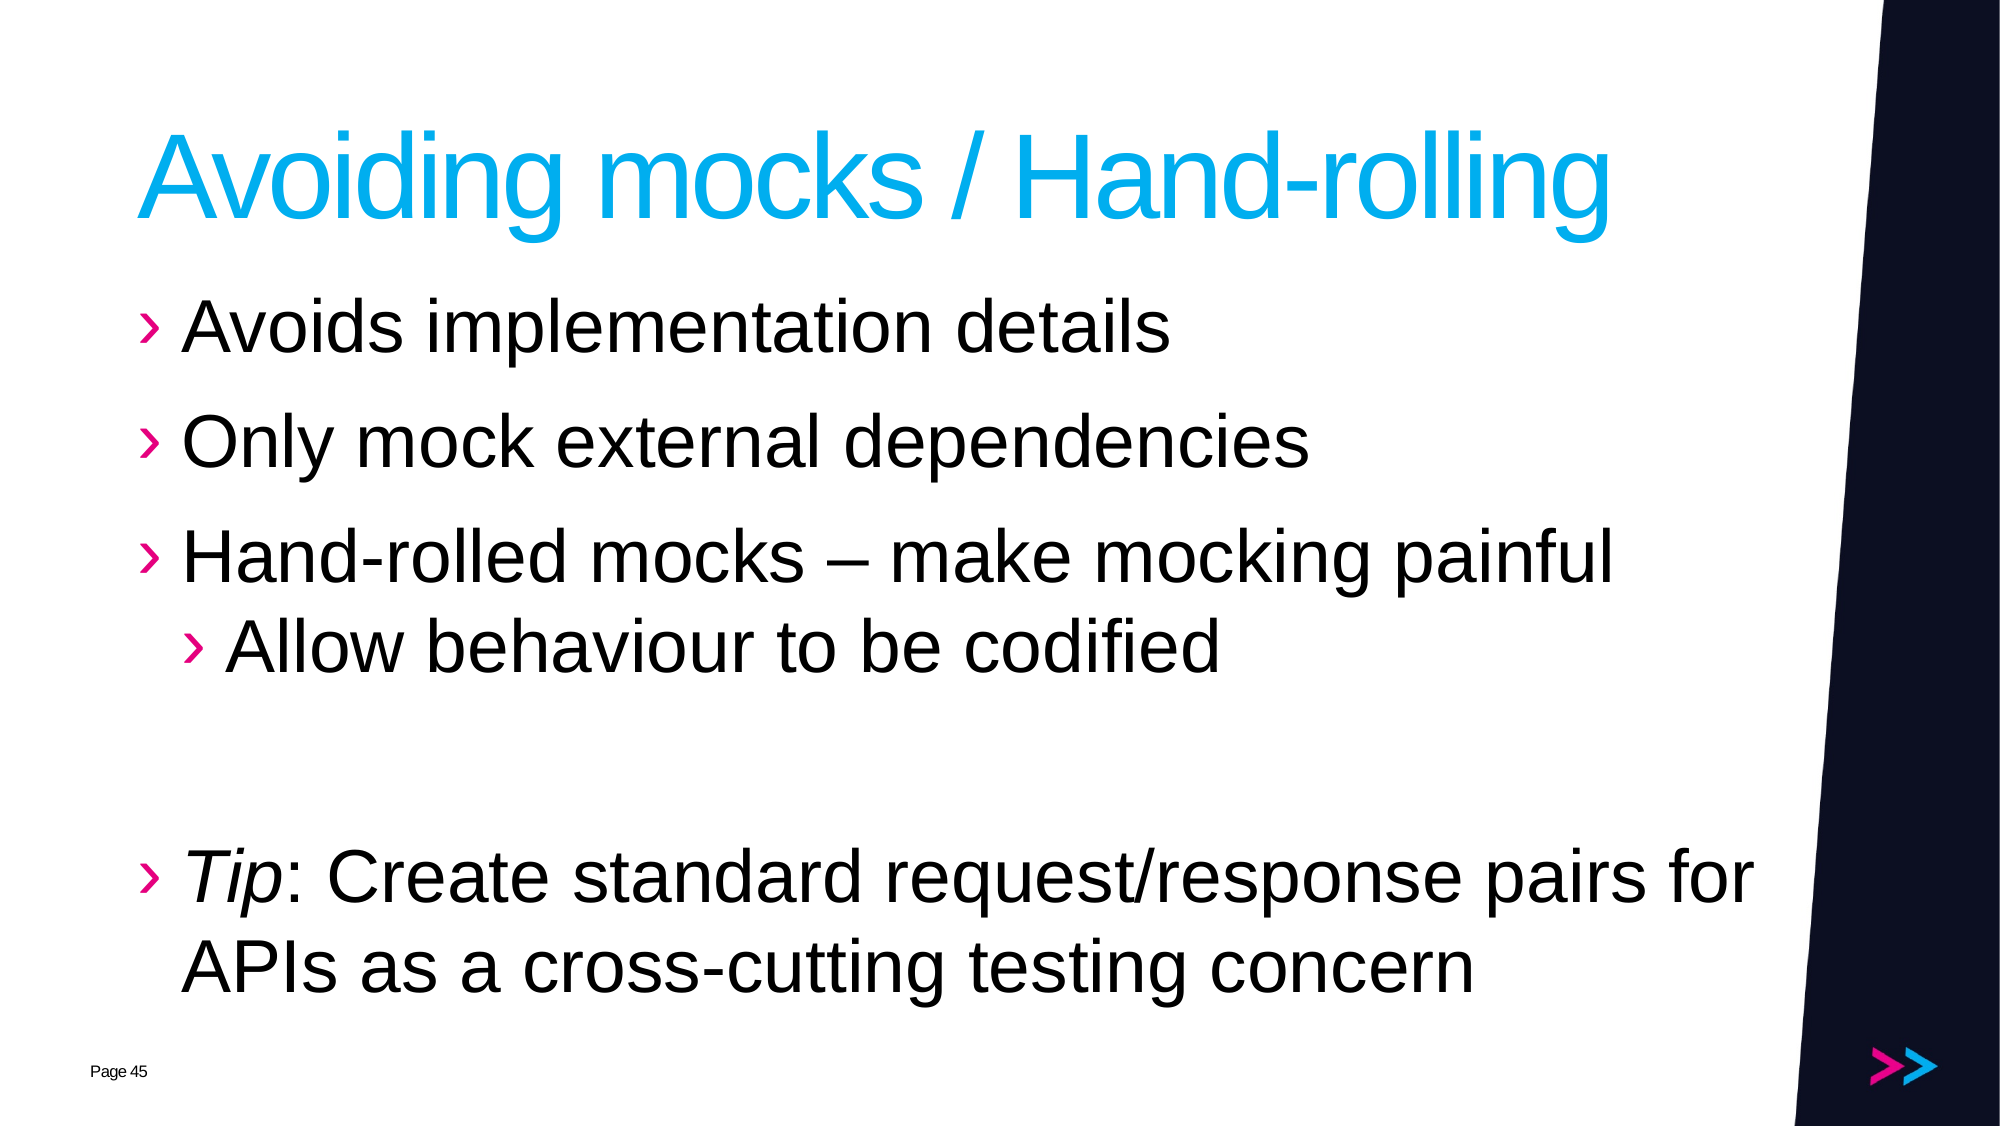

# Avoiding mocks / Hand-rolling
Avoids implementation details
Only mock external dependencies
Hand-rolled mocks – make mocking painful
Allow behaviour to be codified

Tip: Create standard request/response pairs for APIs as a cross-cutting testing concern

45